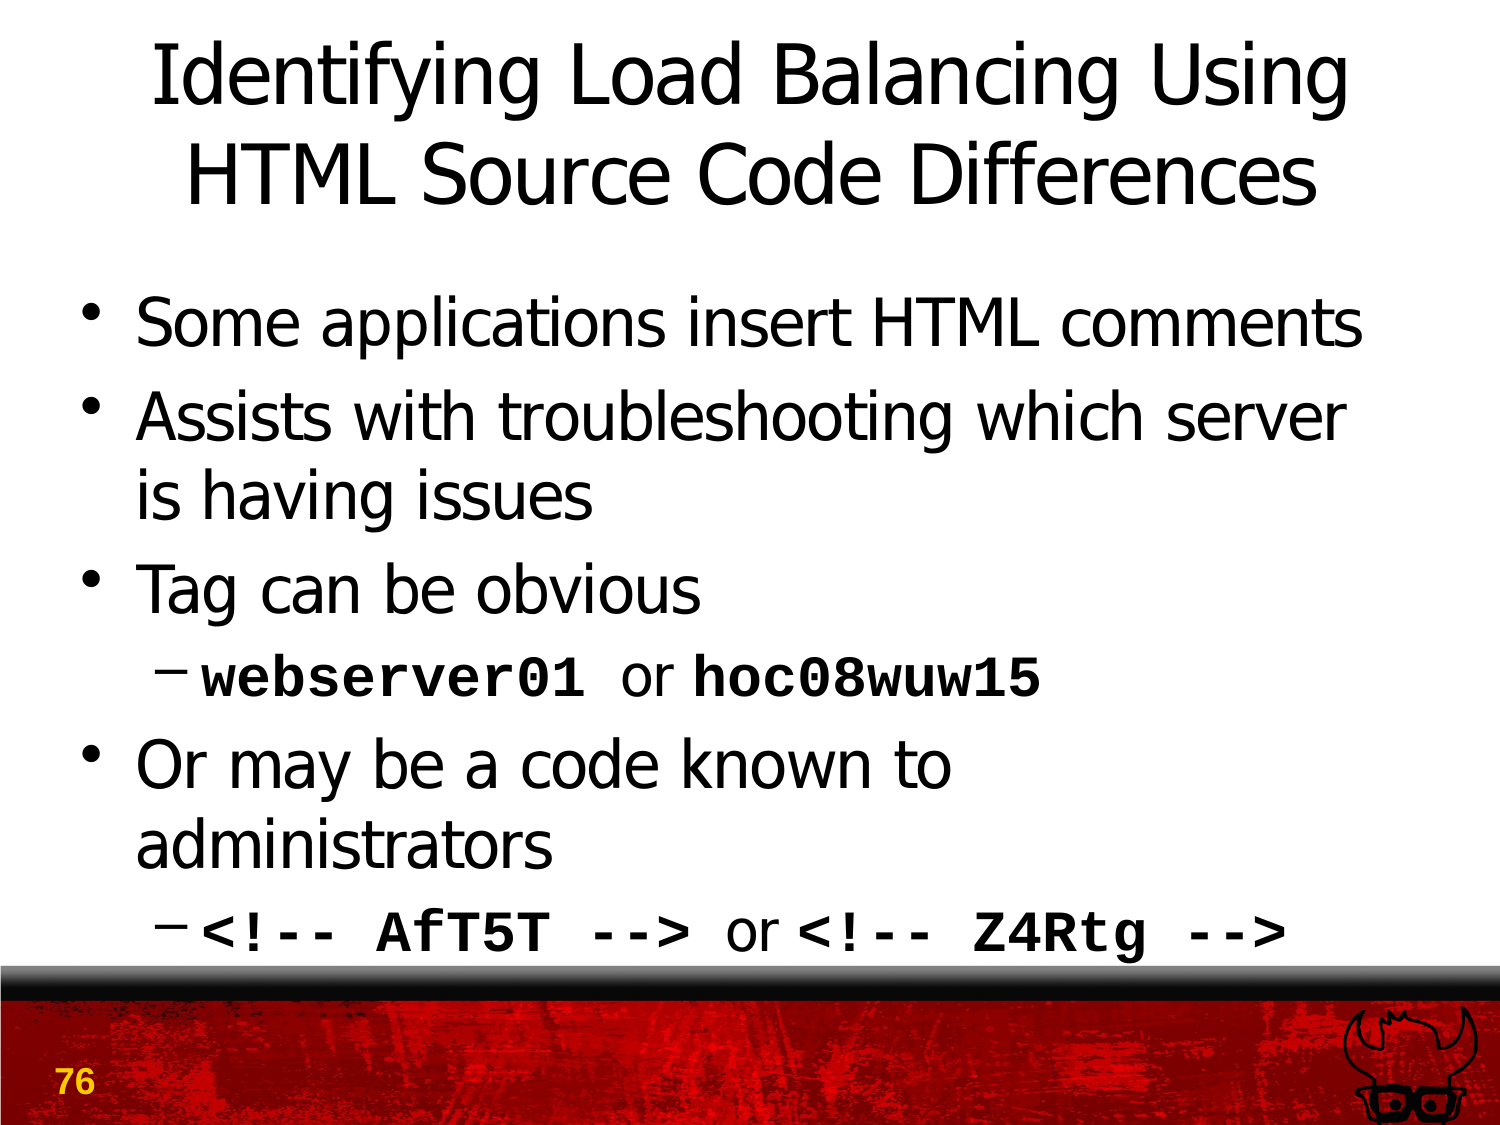

# Identifying Load Balancing Using HTML Source Code Differences
Some applications insert HTML comments
Assists with troubleshooting which server is having issues
Tag can be obvious
webserver01 or hoc08wuw15
Or may be a code known to administrators
<!-- AfT5T --> or <!-- Z4Rtg -->